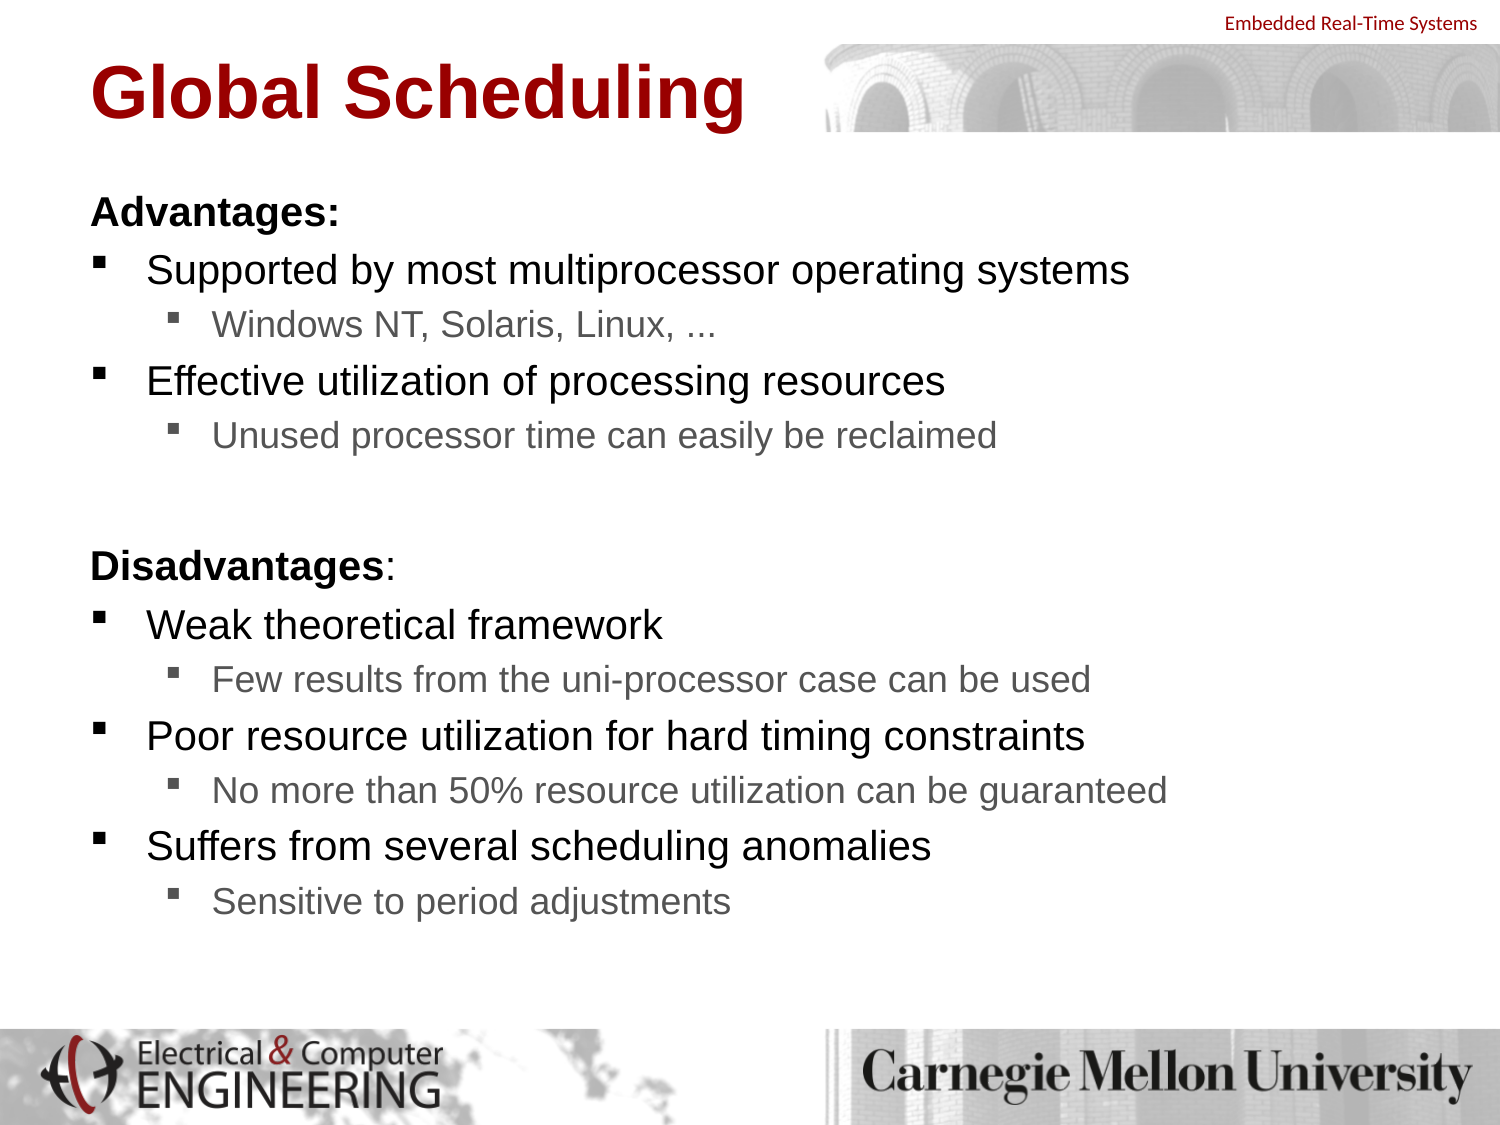

# Global Scheduling
Advantages:
Supported by most multiprocessor operating systems
Windows NT, Solaris, Linux, ...
Effective utilization of processing resources
Unused processor time can easily be reclaimed

Disadvantages:
Weak theoretical framework
Few results from the uni-processor case can be used
Poor resource utilization for hard timing constraints
No more than 50% resource utilization can be guaranteed
Suffers from several scheduling anomalies
Sensitive to period adjustments